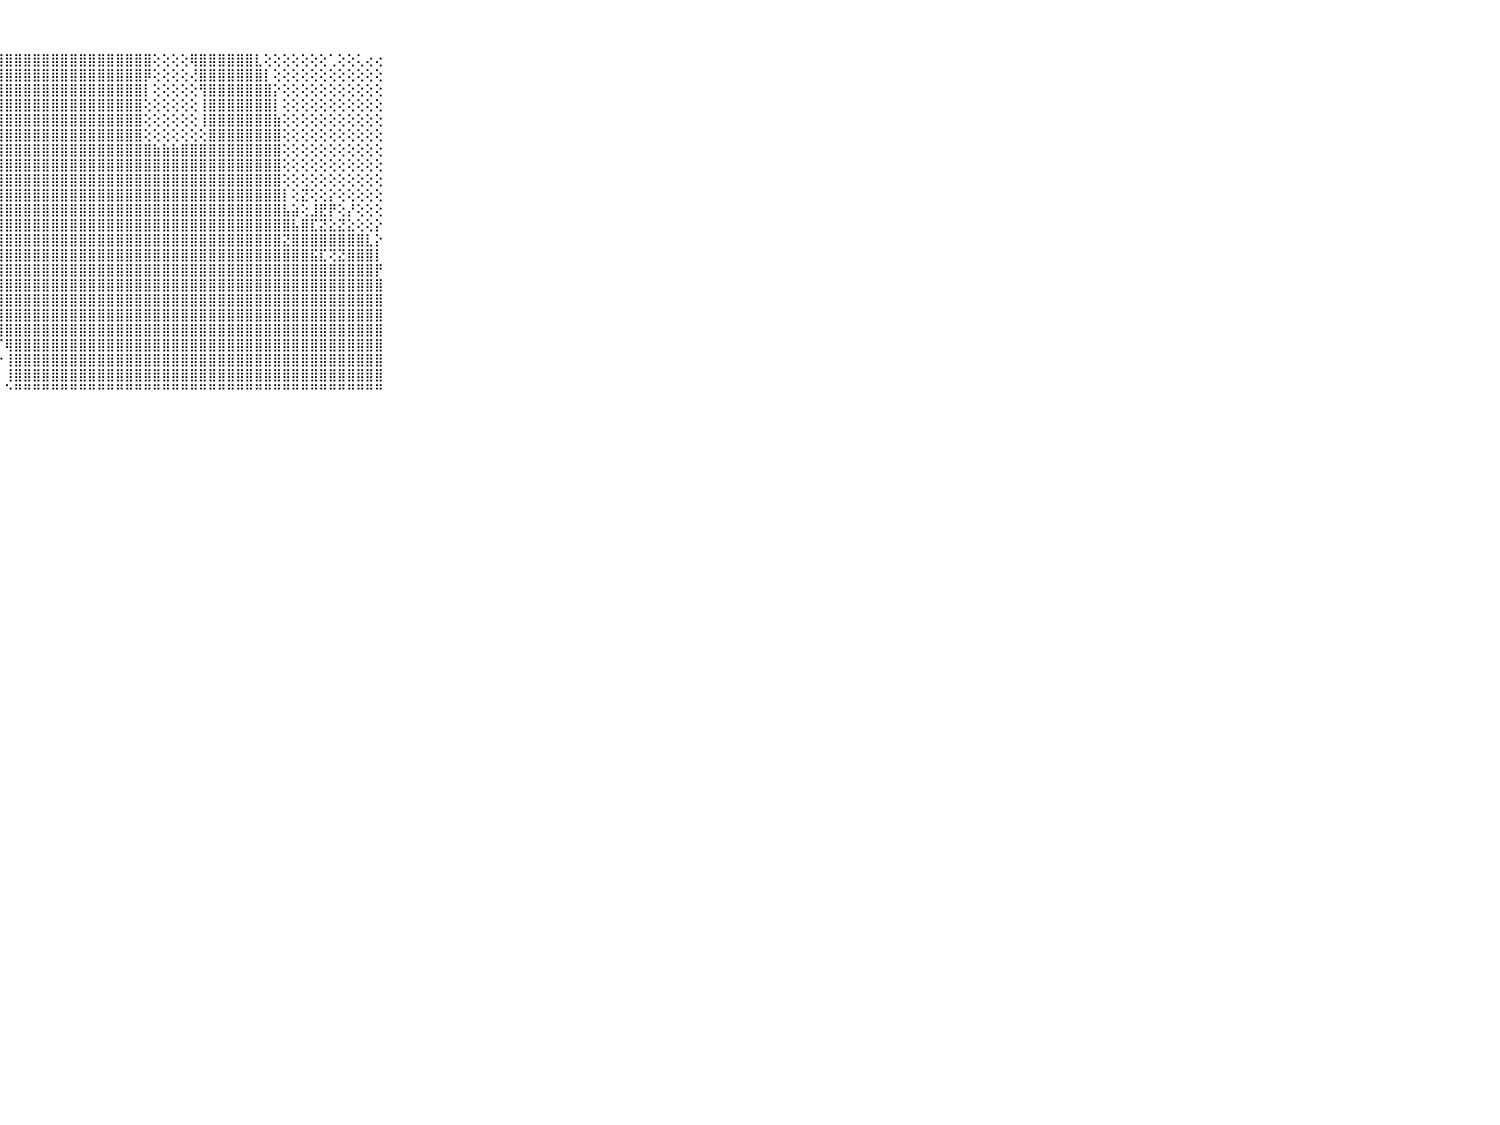

⠀⠀⠀⠀⠀⠀⠀⠀⠀⠀⠀⣸⣿⣿⣿⣿⣿⣿⣿⣿⣿⣿⣿⣿⣿⣿⣿⣿⣿⣿⣿⣿⣿⣿⣿⣿⣿⣿⣿⣿⣿⣿⣿⣿⢕⢕⢕⢕⢿⣿⣿⣿⣿⣿⣿⣇⢕⢕⢕⢕⢕⢕⢕⢁⢕⢕⢅⢔⢔⠀⠀⠀⠀⠀⠀⠀⠀⠀⠀⠀⠀
⠀⠀⠀⠀⠀⠀⠀⠀⠀⠀⠀⣿⣿⣿⣿⣿⣿⣿⣿⣿⣿⣿⣿⣿⣿⣿⣿⣿⣿⣿⣿⣿⣿⣿⣿⣿⣿⣿⣿⣿⣿⣿⣿⡿⢕⢕⢕⢕⢜⣿⣿⣿⣿⣿⣿⣿⡇⢕⢕⢕⢕⢕⢕⢕⢕⢕⢕⢕⢕⠀⠀⠀⠀⠀⠀⠀⠀⠀⠀⠀⠀
⠀⠀⠀⠀⠀⠀⠀⠀⠀⠀⠀⣿⣿⣿⣿⣿⣿⣿⣿⣿⣿⣿⣿⣿⣿⣿⣿⣿⣿⣿⣿⣿⣿⣿⣿⣿⣿⣿⣿⣿⣿⣿⣿⡇⢕⢕⢕⢕⢕⢻⣿⣿⣿⣿⣿⣿⣿⡕⢕⢕⢕⢕⢕⢕⢕⢕⢕⢕⢕⠀⠀⠀⠀⠀⠀⠀⠀⠀⠀⠀⠀
⠀⠀⠀⠀⠀⠀⠀⠀⠀⠀⠀⣿⣿⣿⣿⣿⣿⣿⣿⣿⣿⣿⣿⣿⣿⣿⣿⣿⣿⣿⣿⣿⣿⣿⣿⣿⣿⣿⣿⣿⣿⣿⣿⢕⢕⢕⢕⢕⢕⢸⣿⣿⣿⣿⣿⣿⣿⡇⢕⢕⢕⢕⢕⢕⢕⢕⢕⢕⢕⠀⠀⠀⠀⠀⠀⠀⠀⠀⠀⠀⠀
⠀⠀⠀⠀⠀⠀⠀⠀⠀⠀⠀⣿⣿⣿⣿⣿⣿⣿⣿⣿⣿⣿⣿⣿⣿⣿⣿⣿⣿⣿⣿⣿⣿⣿⣿⣿⣿⣿⣿⣿⣿⣿⣿⢕⢕⢕⢕⢕⢕⢸⣿⣿⣿⣿⣿⣿⣿⣷⢕⢕⢕⢕⢕⢕⢕⢕⢕⢕⢕⠀⠀⠀⠀⠀⠀⠀⠀⠀⠀⠀⠀
⠀⠀⠀⠀⠀⠀⠀⠀⠀⠀⠀⣿⣿⣿⣿⣿⣿⣿⢿⢿⢿⣿⣿⣿⣿⣿⣿⣿⣿⣿⣿⣿⣿⣿⣿⣿⣿⣿⣿⣿⣿⣿⣿⢕⢕⢕⢕⢕⢕⢕⣿⣿⣿⣿⣿⣿⣿⣿⢕⢕⢕⢕⢕⢕⢕⢕⢕⢕⢕⠀⠀⠀⠀⠀⠀⠀⠀⠀⠀⠀⠀
⠀⠀⠀⠀⠀⠀⠀⠀⠀⠀⠀⣿⣿⣿⠟⢛⠙⢅⢅⢔⢅⣕⣎⣟⣟⢟⣿⣿⣿⣿⣿⣿⣿⣿⣿⣿⣿⣿⣿⣿⣿⣿⣿⣿⣷⣷⣷⣿⣿⣿⣿⣿⣿⣿⣿⣿⣿⣿⢕⢕⢕⢕⢕⢕⢕⢕⢕⢕⢕⠀⠀⠀⠀⠀⠀⠀⠀⠀⠀⠀⠀
⠀⠀⠀⠀⠀⠀⠀⠀⠀⠀⠀⣿⢿⢏⠐⢄⢄⢱⢗⠎⠝⢙⢹⢜⢝⣿⣿⣿⣿⣿⣿⣿⣿⣿⣿⣿⣿⣿⣿⣿⣿⣿⣿⣿⣿⣿⣿⣿⣿⣿⣿⣿⣿⣿⣿⣿⣿⣿⢕⢕⢕⢕⢕⢕⢕⢕⢕⢕⢕⠀⠀⠀⠀⠀⠀⠀⠀⠀⠀⠀⠀
⠀⠀⠀⠀⠀⠀⠀⠀⠀⠀⠀⡿⢕⢕⢕⣷⡅⢨⢵⢕⢕⢕⢕⣵⣷⣼⣿⣿⣿⣿⣿⣿⣿⣿⣿⣿⣿⣿⣿⣿⣿⣿⣿⣿⣿⣿⣿⣿⣿⣿⣿⣿⣿⣿⣿⣿⣿⣿⢕⢕⢕⢕⢕⢕⢕⢕⢕⢕⢕⠀⠀⠀⠀⠀⠀⠀⠀⠀⠀⠀⠀
⠀⠀⠀⠀⠀⠀⠀⠀⠀⠀⠀⢕⢞⢕⣱⣕⣱⣵⣧⣵⣵⣵⣾⣿⣿⣿⣿⣿⣿⣿⣿⣿⣿⣿⣿⣿⣿⣿⣿⣿⣿⣿⣿⣿⣿⣿⣿⣿⣿⣿⣿⣿⣿⣿⣿⣿⣿⣿⡇⢕⣝⢕⢕⡕⢕⢕⢕⢕⢕⠀⠀⠀⠀⠀⠀⠀⠀⠀⠀⠀⠀
⠀⠀⠀⠀⠀⠀⠀⠀⠀⠀⠀⡇⢕⢕⣾⣿⣿⣿⣿⣿⣿⣿⣿⣿⣿⣿⣿⣿⣿⣿⣿⣿⣿⣿⣿⣿⣿⣿⣿⣿⣿⣿⣿⣿⣿⣿⣿⣿⣿⣿⣿⣿⣿⣿⣿⣿⣿⣿⣧⣵⢕⣸⣟⡟⢕⡜⢕⢕⢕⠀⠀⠀⠀⠀⠀⠀⠀⠀⠀⠀⠀
⠀⠀⠀⠀⠀⠀⠀⠀⠀⠀⠀⡇⢕⢸⣿⣿⣿⣿⣿⣿⣿⣿⣿⣿⣿⣿⣿⣿⣿⣿⣿⣿⣿⣿⣿⣿⣿⣿⣿⣿⣿⣿⣿⣿⣿⣿⣿⣿⣿⣿⣿⣿⣿⣿⣿⣿⣿⣿⣿⣧⣿⣏⣝⣕⣝⣕⢕⢕⡕⠀⠀⠀⠀⠀⠀⠀⠀⠀⠀⠀⠀
⠀⠀⠀⠀⠀⠀⠀⠀⠀⠀⠀⡕⢕⢸⣿⣿⣿⣿⣿⣿⣿⣿⣿⣿⣿⣿⣿⣿⣿⣿⣿⣿⣿⣿⣿⣿⣿⣿⣿⣿⣿⣿⣿⣿⣿⣿⣿⣿⣿⣿⣿⣿⣿⣿⣿⣿⣿⣿⣝⣿⣿⣿⣿⣿⣿⣿⣿⣇⡕⠀⠀⠀⠀⠀⠀⠀⠀⠀⠀⠀⠀
⠀⠀⠀⠀⠀⠀⠀⠀⠀⠀⠀⣧⢕⢸⣿⣿⣿⣿⢿⣿⣿⣿⣿⣿⣿⡿⣿⣿⣿⣿⣿⣿⣿⣿⣿⣿⣿⣿⣿⣿⣿⣿⣿⣿⣿⣿⣿⣿⣿⣿⣿⣿⣿⣿⣿⣿⣿⣿⣿⣿⣿⣯⣏⢝⣝⣿⣿⣿⡇⠀⠀⠀⠀⠀⠀⠀⠀⠀⠀⠀⠀
⠀⠀⠀⠀⠀⠀⠀⠀⠀⠀⠀⡿⣕⣼⣿⣿⣿⣿⣿⣿⣿⣿⣿⣿⣿⣿⣿⣿⣿⣿⣿⣿⣿⣿⣿⣿⣿⣿⣿⣿⣿⣿⣿⣿⣿⣿⣿⣿⣿⣿⣿⣿⣿⣿⣿⣿⣿⣿⣿⣿⣿⣿⣿⣿⣿⣿⣿⣿⡟⠀⠀⠀⠀⠀⠀⠀⠀⠀⠀⠀⠀
⠀⠀⠀⠀⠀⠀⠀⠀⠀⠀⠀⣿⣿⣿⣿⣿⣿⣿⣿⣿⣿⣿⣿⣿⣿⣿⣿⣿⣿⣿⣿⣿⣿⣿⣿⣿⣿⣿⣿⣿⣿⣿⣿⣿⣿⣿⣿⣿⣿⣿⣿⣿⣿⣿⣿⣿⣿⣿⣿⣿⣿⣿⣿⣿⣿⣿⣿⣿⣿⠀⠀⠀⠀⠀⠀⠀⠀⠀⠀⠀⠀
⠀⠀⠀⠀⠀⠀⠀⠀⠀⠀⠀⣿⣿⣿⣿⣿⣿⣿⣿⣿⣿⣿⣯⣼⣿⣿⣿⣿⣿⣿⣿⣿⣿⣿⣿⣿⣿⣿⣿⣿⣿⣿⣿⣿⣿⣿⣿⣿⣿⣿⣿⣿⣿⣿⣿⣿⣿⣿⣿⣿⣿⣿⣿⣿⣿⣿⣿⣿⣿⠀⠀⠀⠀⠀⠀⠀⠀⠀⠀⠀⠀
⠀⠀⠀⠀⠀⠀⠀⠀⠀⠀⠀⣿⣿⣿⣿⣿⣿⣿⣿⢿⣿⣿⣿⣿⢿⣿⣿⣿⣿⣿⣿⣿⣿⣿⣿⣿⣿⣿⣿⣿⣿⣿⣿⣿⣿⣿⣿⣿⣿⣿⣿⣿⣿⣿⣿⣿⣿⣿⣿⣿⣿⣿⣿⣿⣿⣿⣿⣿⣿⠀⠀⠀⠀⠀⠀⠀⠀⠀⠀⠀⠀
⠀⠀⠀⠀⠀⠀⠀⠀⠀⠀⠀⣿⣿⣿⣿⣿⣿⣿⣿⣿⣿⣿⣿⣷⣿⣿⣿⣿⣿⣿⣿⣿⣿⣿⣿⣿⣿⣿⣿⣿⣿⣿⣿⣿⣿⣿⣿⣿⣿⣿⣿⣿⣿⣿⣿⣿⣿⣿⣿⣿⣿⣿⣿⣿⣿⣿⣿⣿⣿⠀⠀⠀⠀⠀⠀⠀⠀⠀⠀⠀⠀
⠀⠀⠀⠀⠀⠀⠀⠀⠀⠀⠀⣿⣿⣿⡿⣿⣿⣿⣿⣿⣿⣿⣿⣿⣿⣿⣿⡏⢿⣿⣿⣿⣿⣿⣿⣿⣿⣿⣿⣿⣿⣿⣿⣿⣿⣿⣿⣿⣿⣿⣿⣿⣿⣿⣿⣿⣿⣿⣿⣿⣿⣿⣿⣿⣿⣿⣿⣿⣿⠀⠀⠀⠀⠀⠀⠀⠀⠀⠀⠀⠀
⠀⠀⠀⠀⠀⠀⠀⠀⠀⠀⠀⣿⣿⣿⢕⣿⣿⣿⣿⣿⣿⣿⣿⣿⣿⣿⣿⠑⢸⣿⣿⣿⣿⣿⣿⣿⣿⣿⣿⣿⣿⣿⣿⣿⣿⣿⣿⣿⣿⣿⣿⣿⣿⣿⣿⣿⣿⣿⣿⣿⣿⣿⣿⣿⣿⣿⣿⣿⣿⠀⠀⠀⠀⠀⠀⠀⠀⠀⠀⠀⠀
⠀⠀⠀⠀⠀⠀⠀⠀⠀⠀⠀⣿⣿⣿⢕⢜⣿⣿⣿⣿⡿⣿⢿⣿⣿⡿⠑⠀⢸⣿⣿⣿⣿⣿⣿⣿⣿⣿⣿⣿⣿⣿⣿⣿⣿⣿⣿⣿⣿⣿⣿⣿⣿⣿⣿⣿⣿⣿⣿⣿⣿⣿⣿⣿⣿⣿⣿⣿⣿⠀⠀⠀⠀⠀⠀⠀⠀⠀⠀⠀⠀
⠀⠀⠀⠀⠀⠀⠀⠀⠀⠀⠀⠛⠛⠛⠃⠑⠘⠛⠛⠛⠛⠑⠑⠘⠋⠀⠀⠀⠑⠛⠛⠛⠛⠛⠛⠛⠛⠛⠛⠛⠛⠛⠛⠛⠛⠛⠛⠛⠛⠛⠛⠛⠛⠛⠛⠛⠛⠛⠛⠛⠛⠛⠛⠛⠛⠛⠛⠛⠛⠀⠀⠀⠀⠀⠀⠀⠀⠀⠀⠀⠀